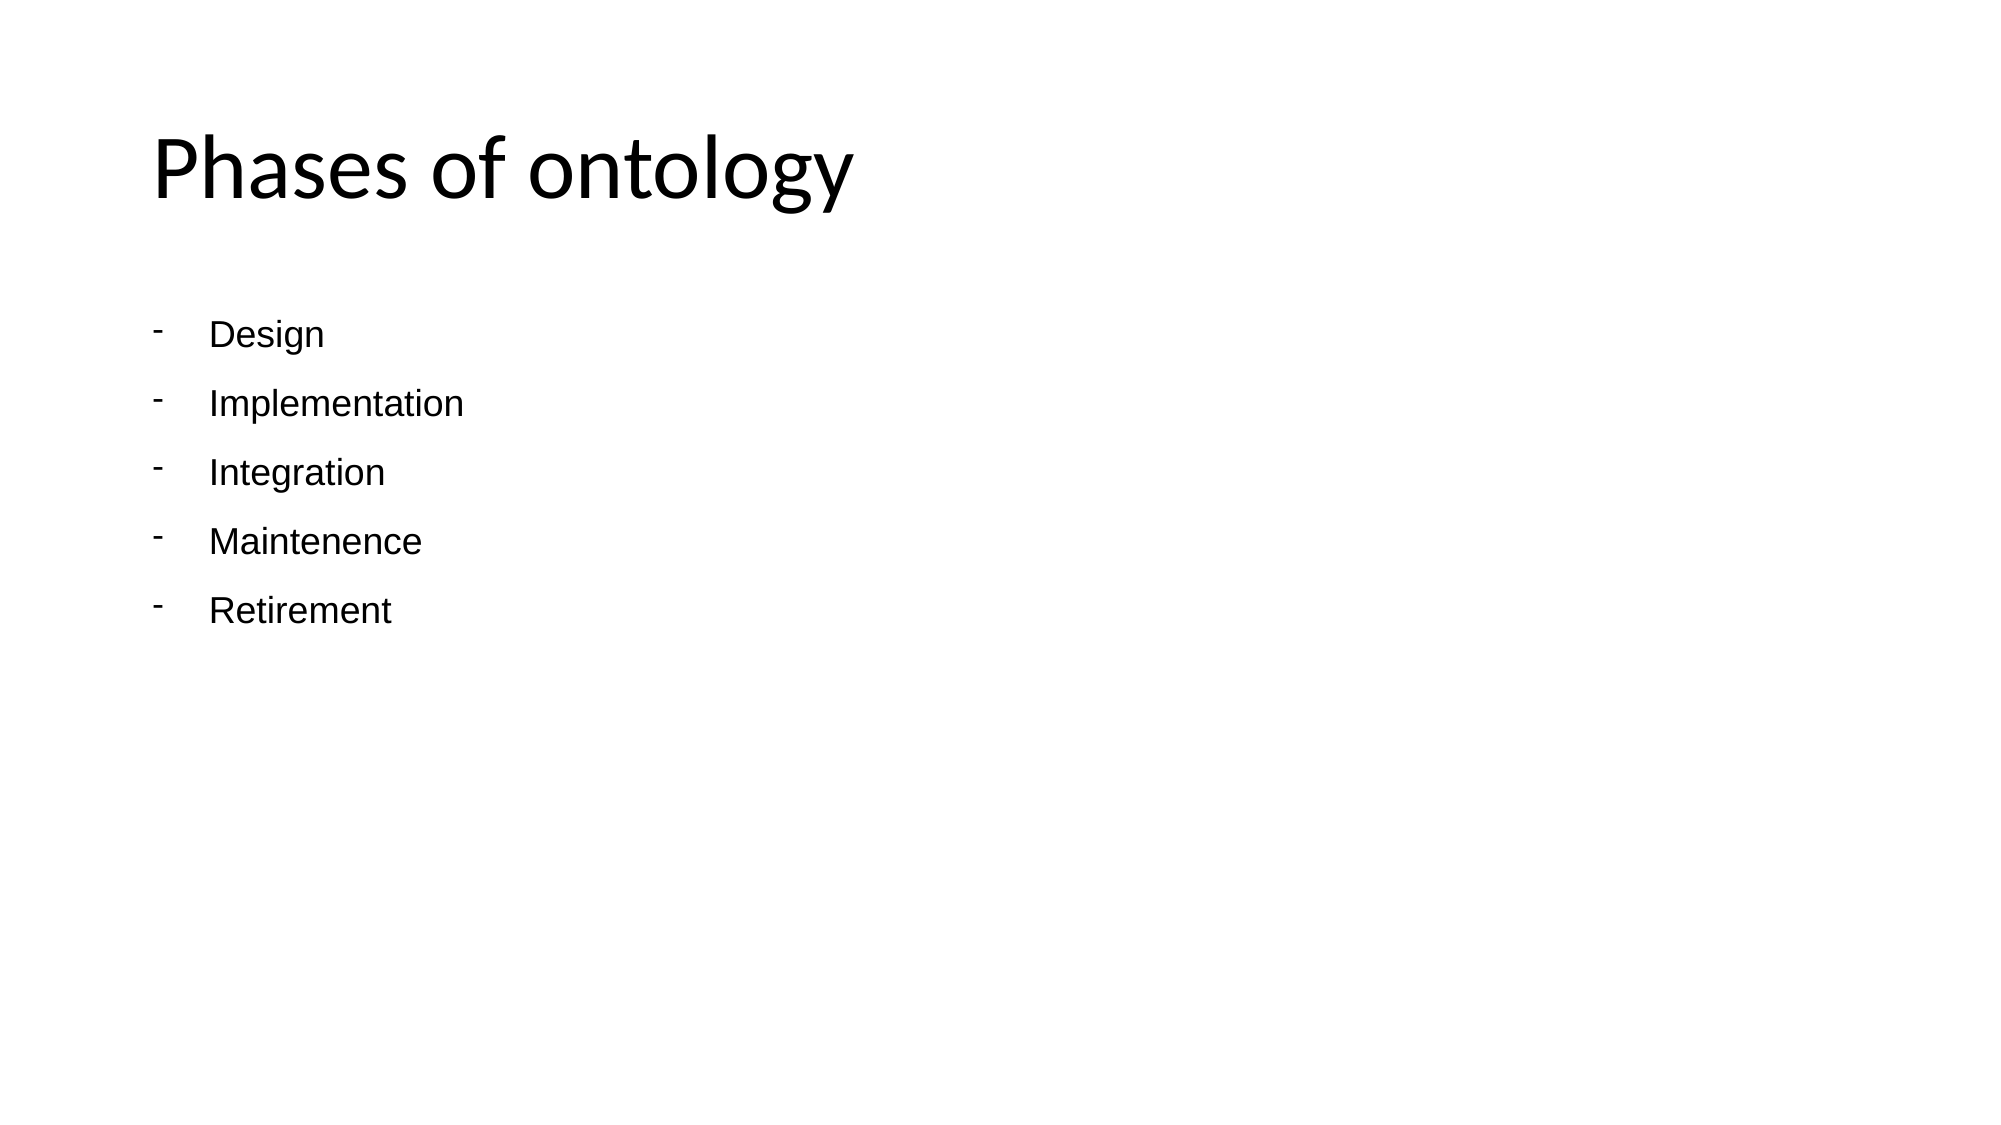

# Phases of ontology
Design
Implementation
Integration
Maintenence
Retirement